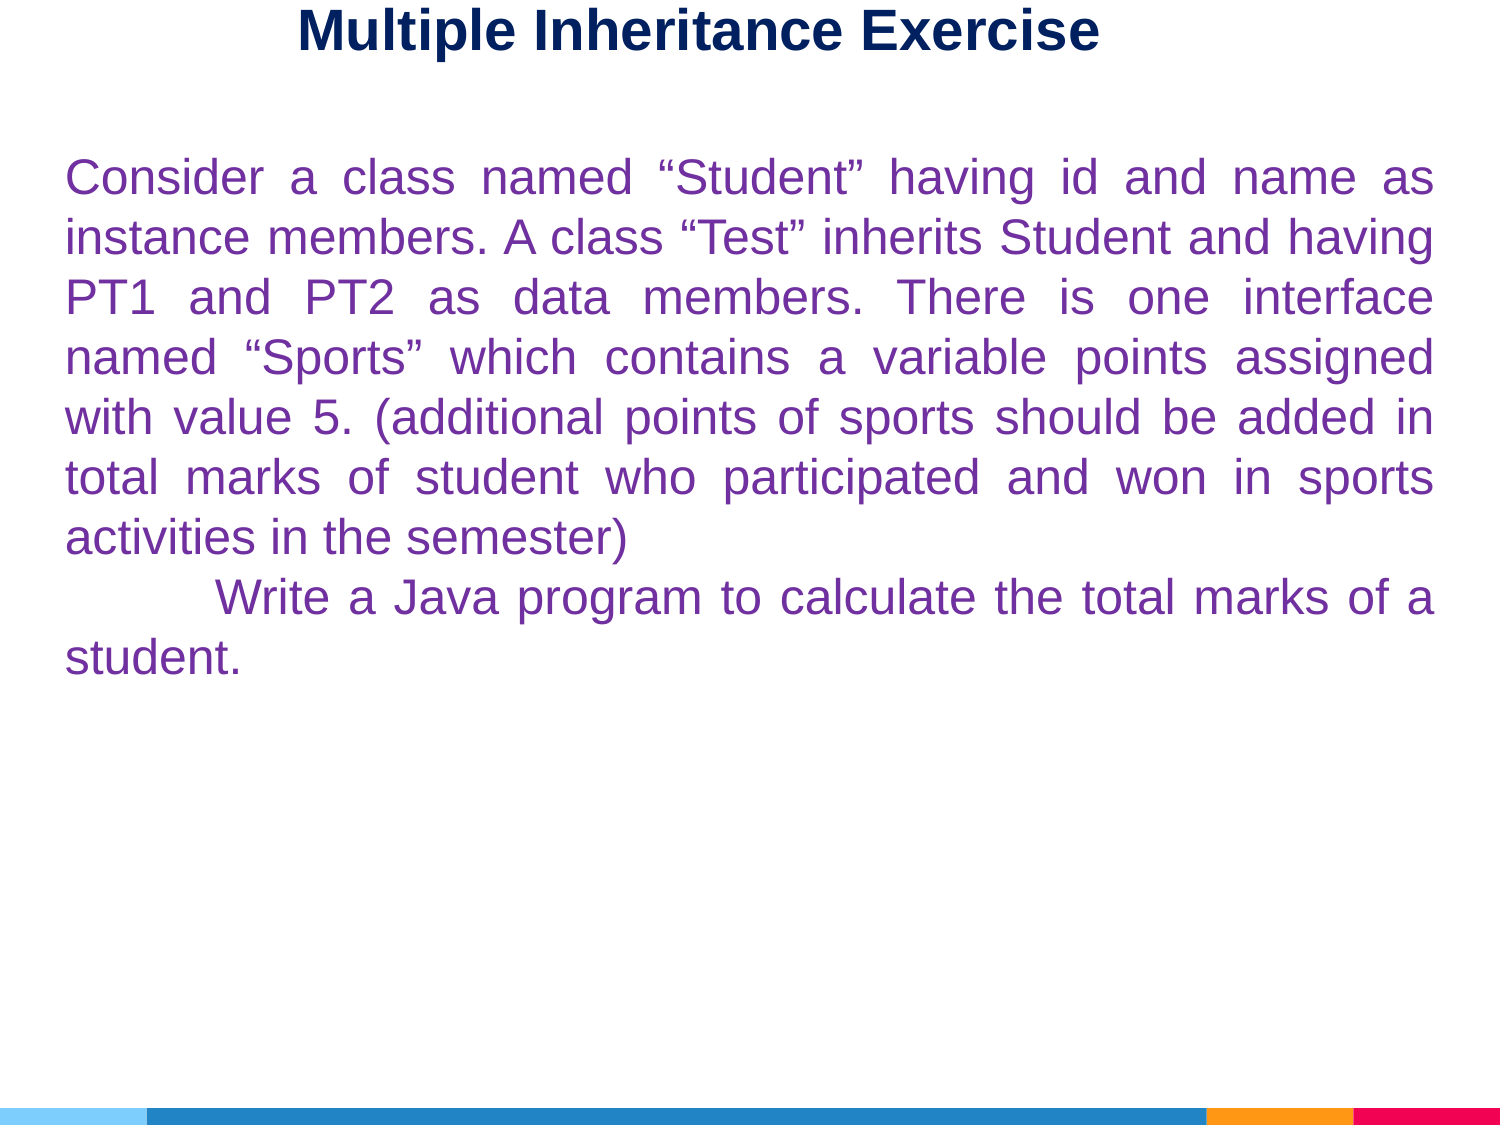

# Multiple Inheritance Exercise
Consider a class named “Student” having id and name as instance members. A class “Test” inherits Student and having PT1 and PT2 as data members. There is one interface named “Sports” which contains a variable points assigned with value 5. (additional points of sports should be added in total marks of student who participated and won in sports activities in the semester)
	Write a Java program to calculate the total marks of a student.